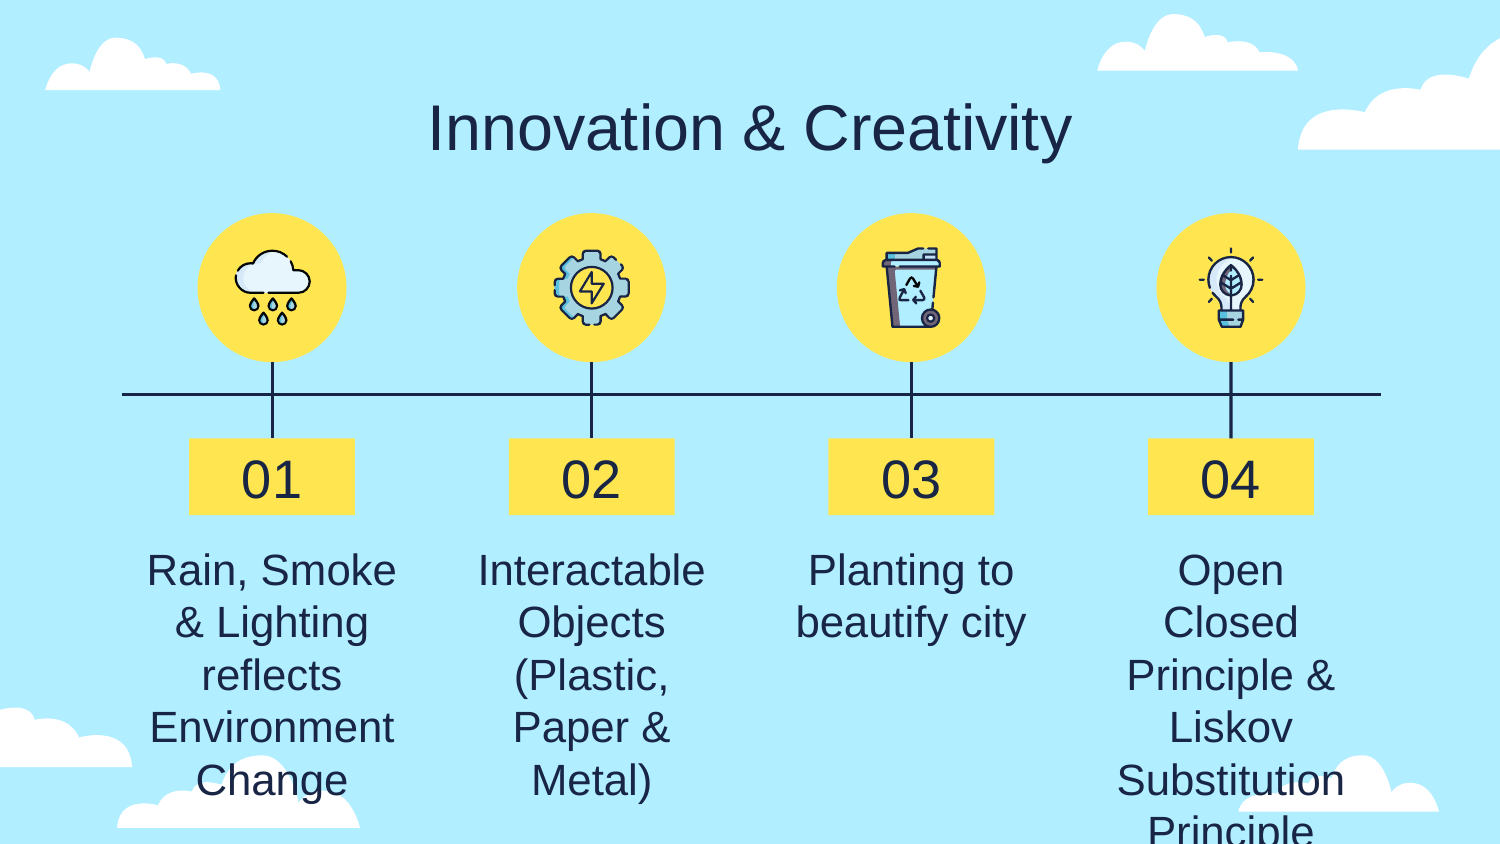

# Innovation & Creativity

01
02
03
04
Interactable Objects (Plastic, Paper & Metal)
Planting to beautify city
Open Closed Principle & Liskov Substitution Principle
Rain, Smoke & Lighting reflects Environment Change